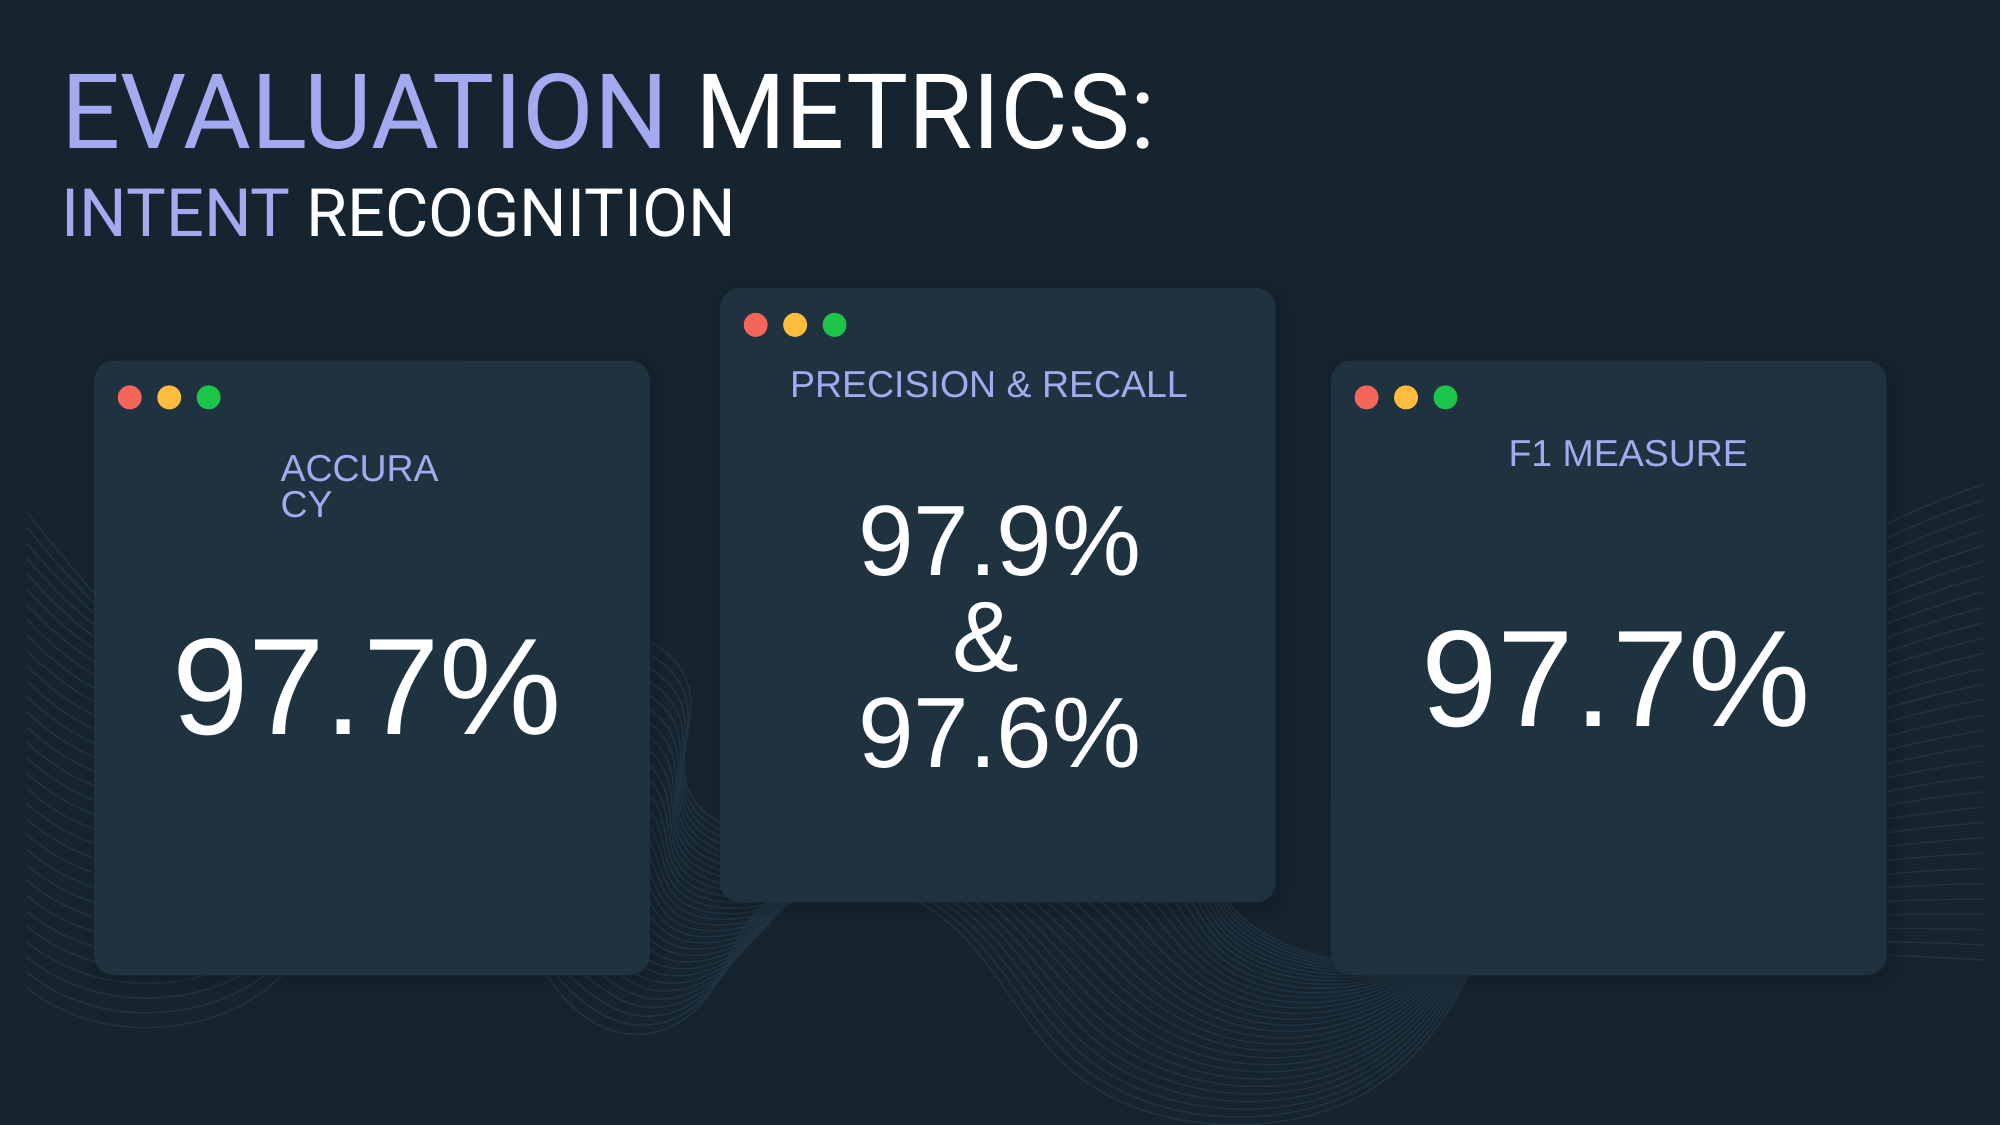

EVALUATION METRICS:
INTENT RECOGNITION

PRECISION & RECALL

F1 MEASURE
# ACCURACY

97.9%
&
97.6%

97.7%
97.7%